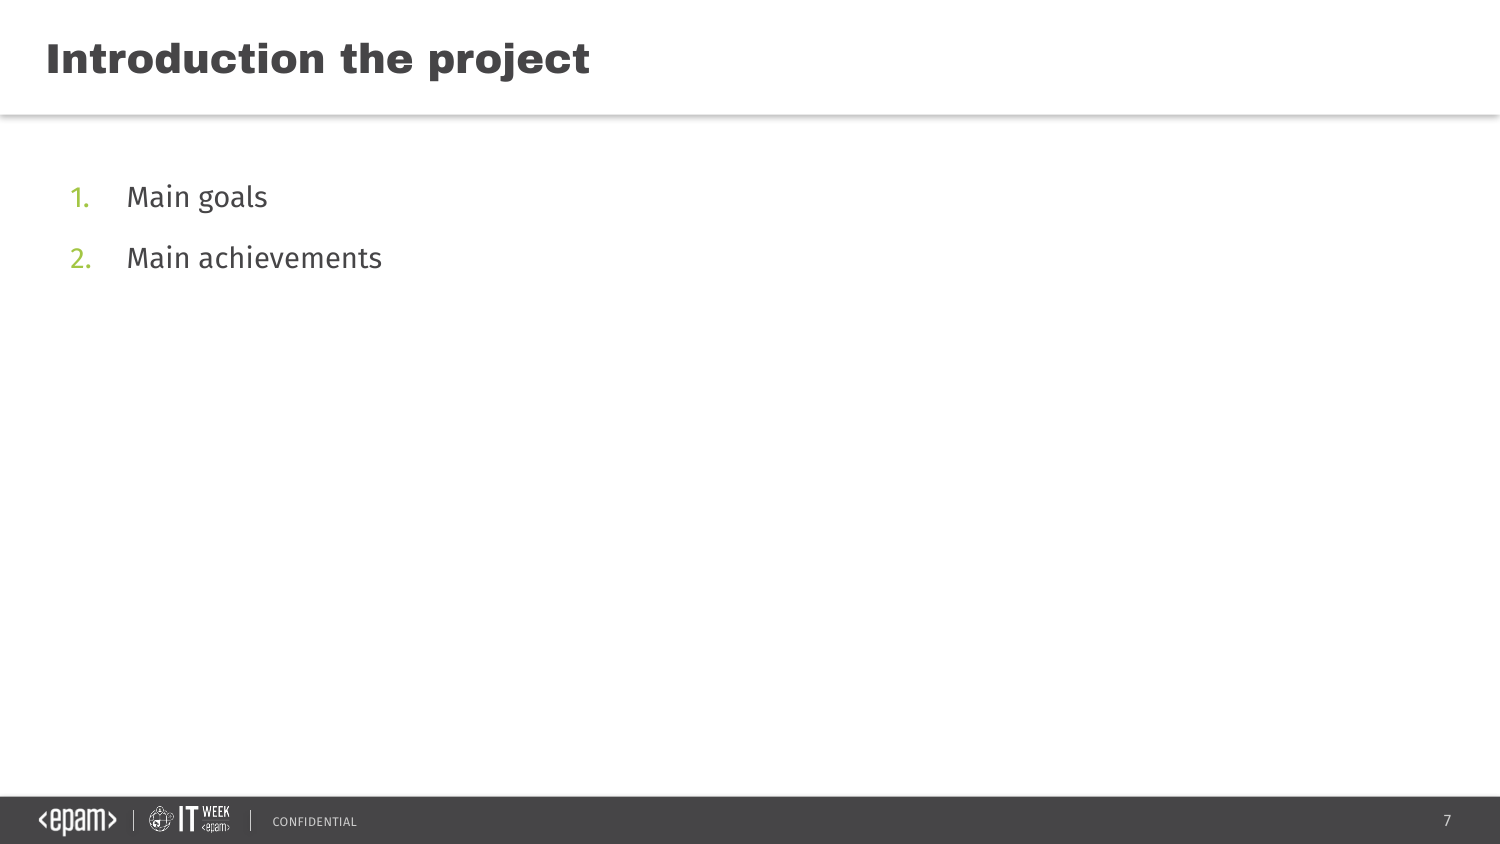

Introduction the project
Main goals
Main achievements